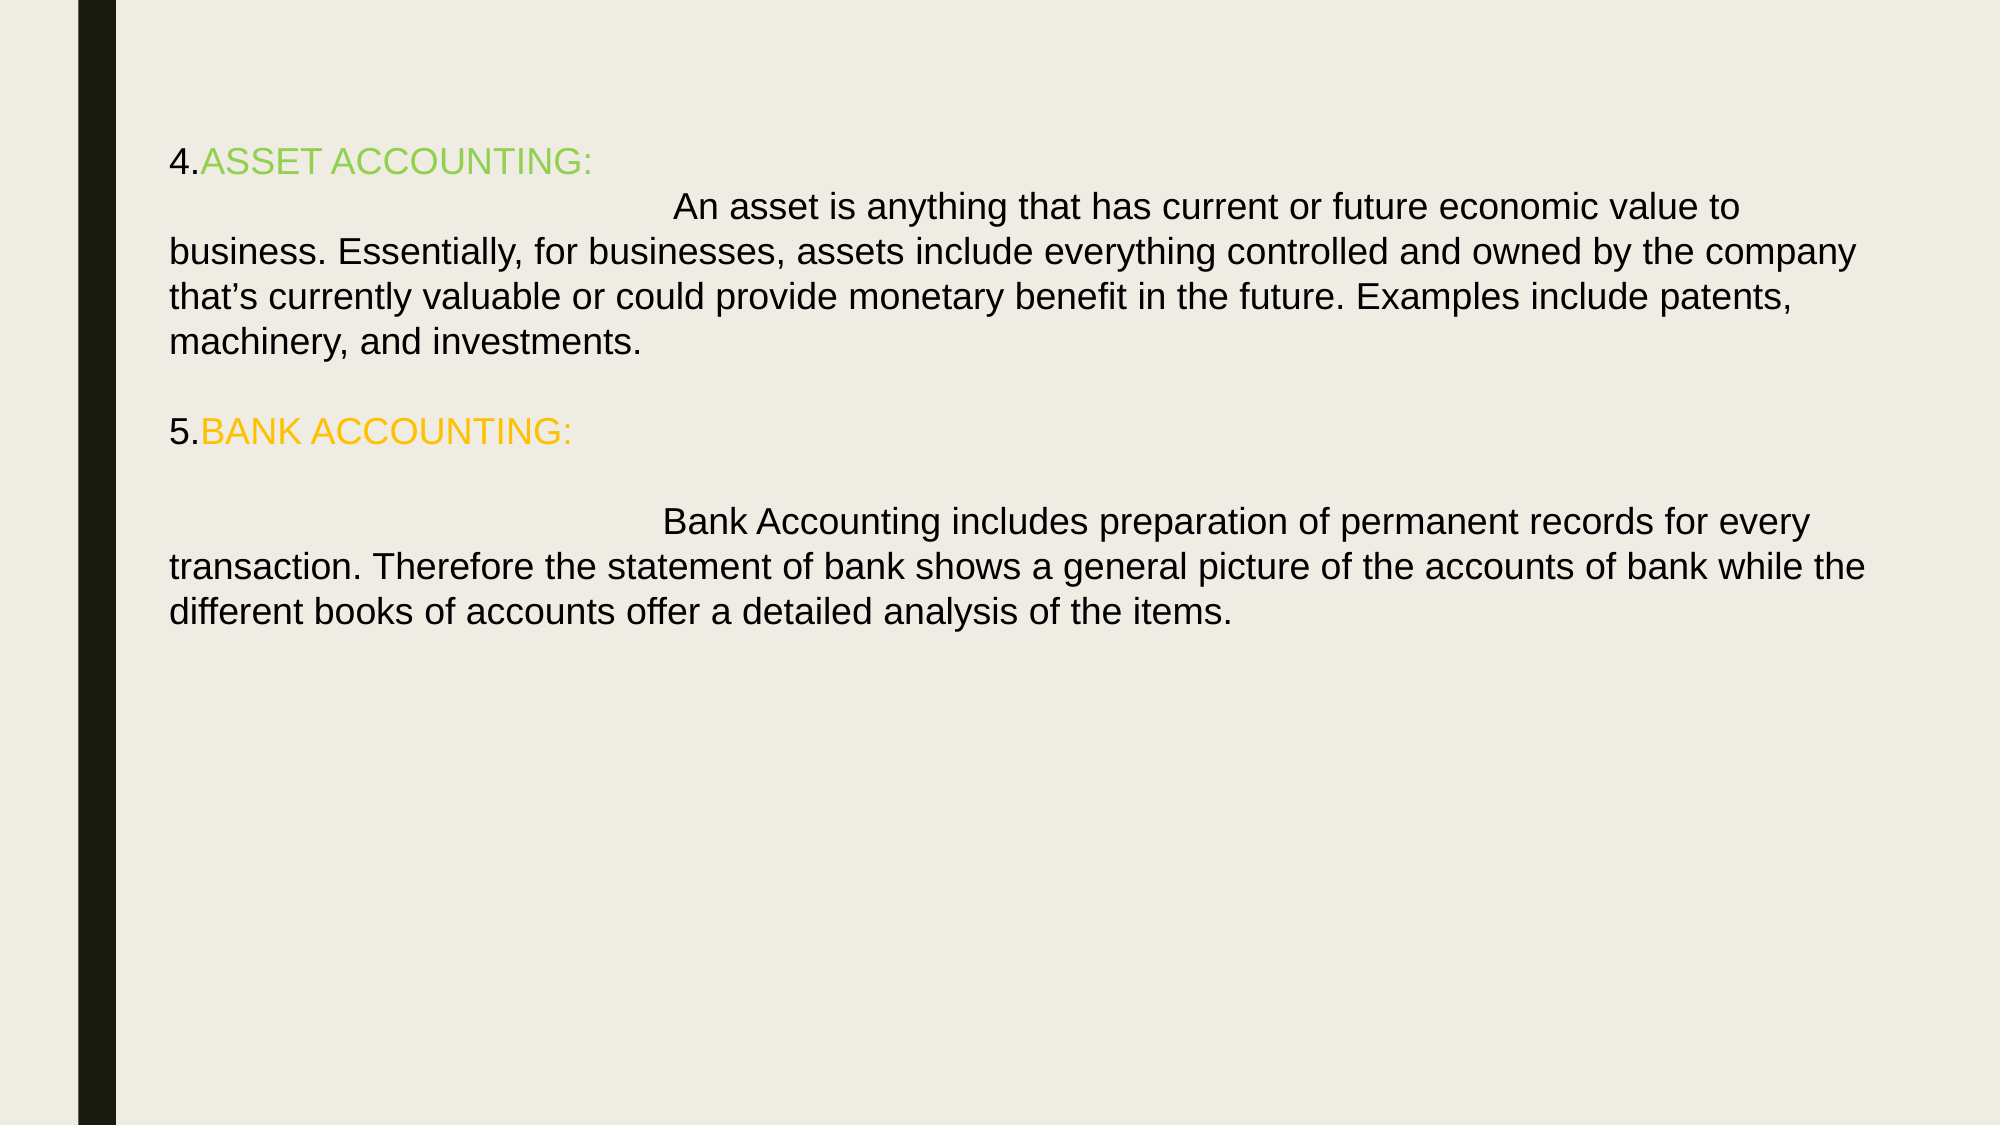

4.ASSET ACCOUNTING:
                                                An asset is anything that has current or future economic value to business. Essentially, for businesses, assets include everything controlled and owned by the company that’s currently valuable or could provide monetary benefit in the future. Examples include patents, machinery, and investments.

5.BANK ACCOUNTING:

                                               Bank Accounting includes preparation of permanent records for every transaction. Therefore the statement of bank shows a general picture of the accounts of bank while the different books of accounts offer a detailed analysis of the items.